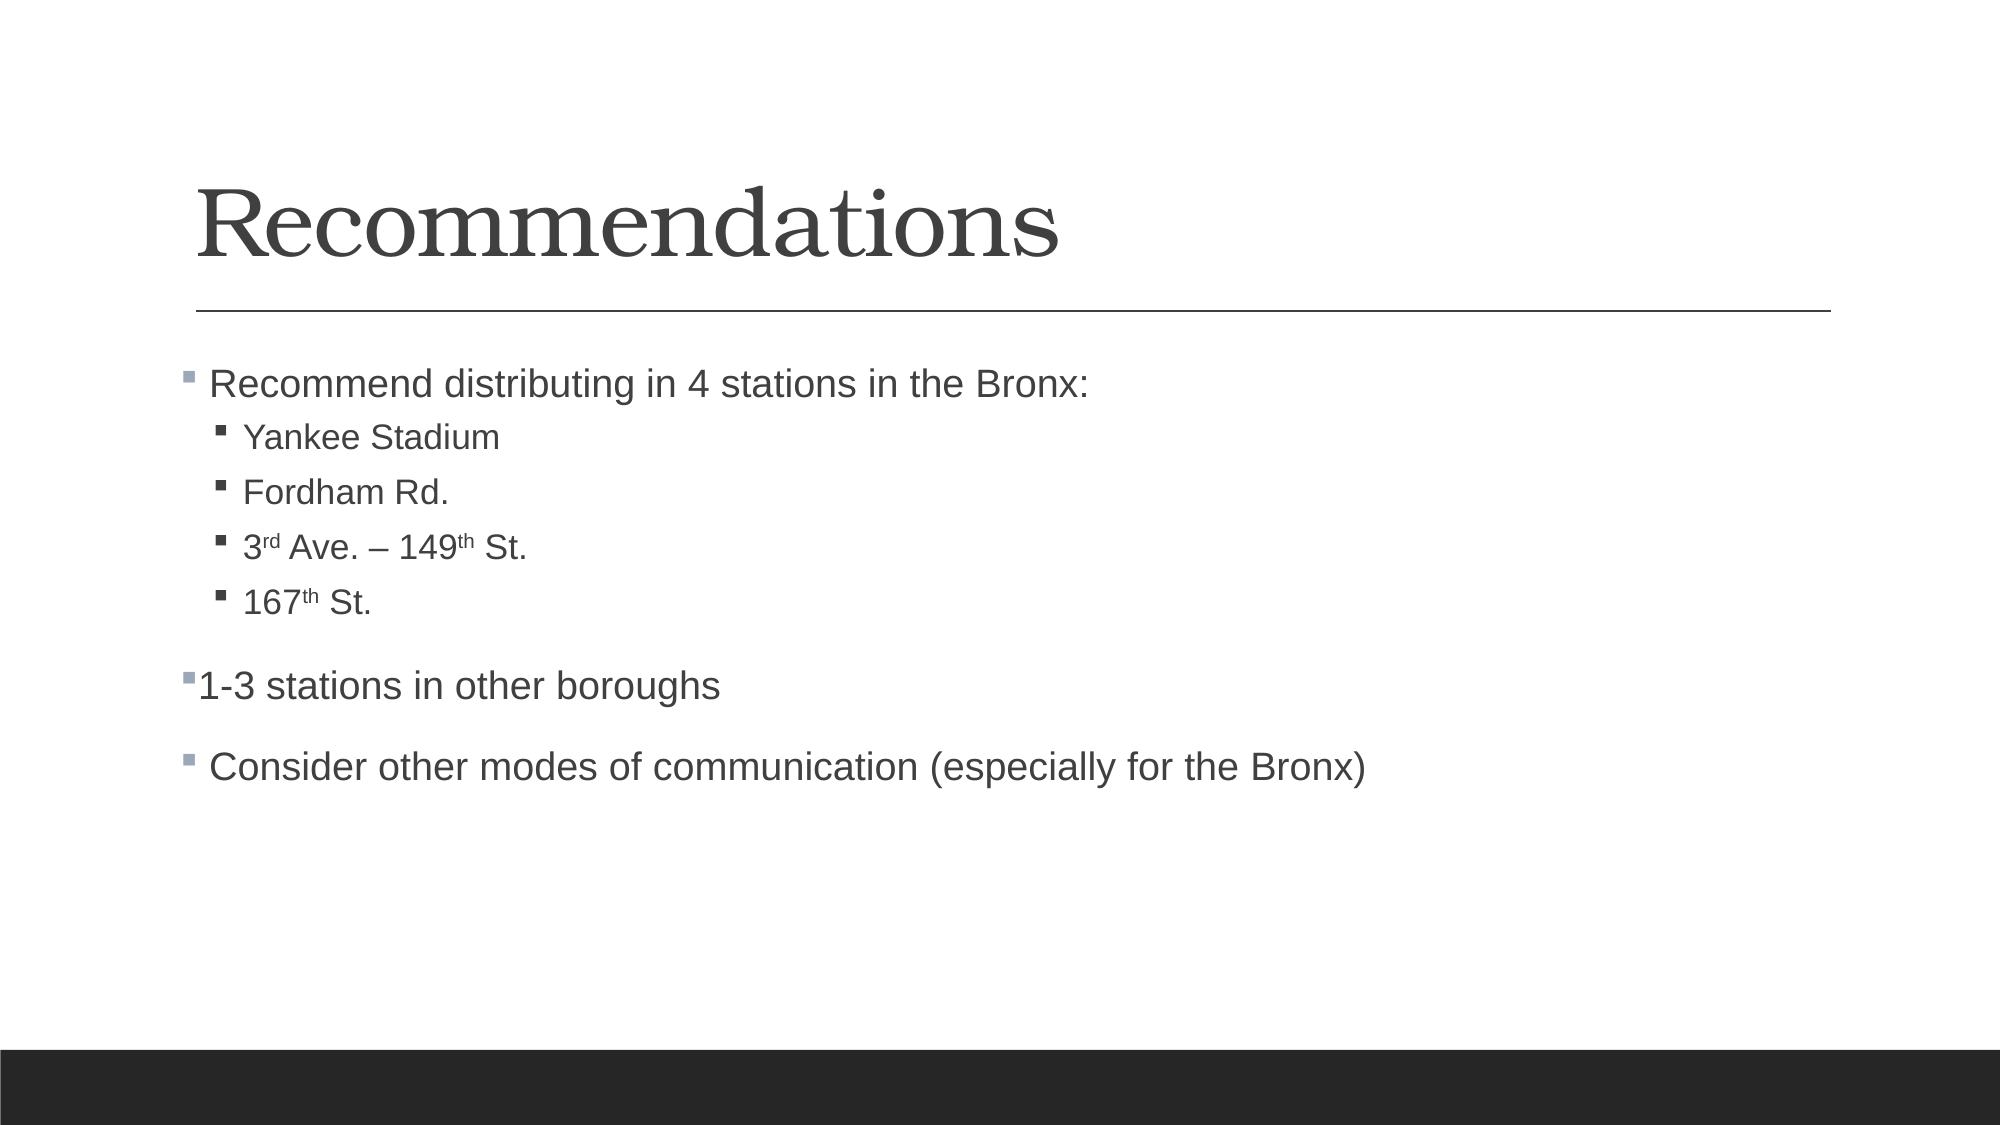

# Recommendations
 Recommend distributing in 4 stations in the Bronx:
Yankee Stadium
Fordham Rd.
3rd Ave. – 149th St.
167th St.
1-3 stations in other boroughs
 Consider other modes of communication (especially for the Bronx)